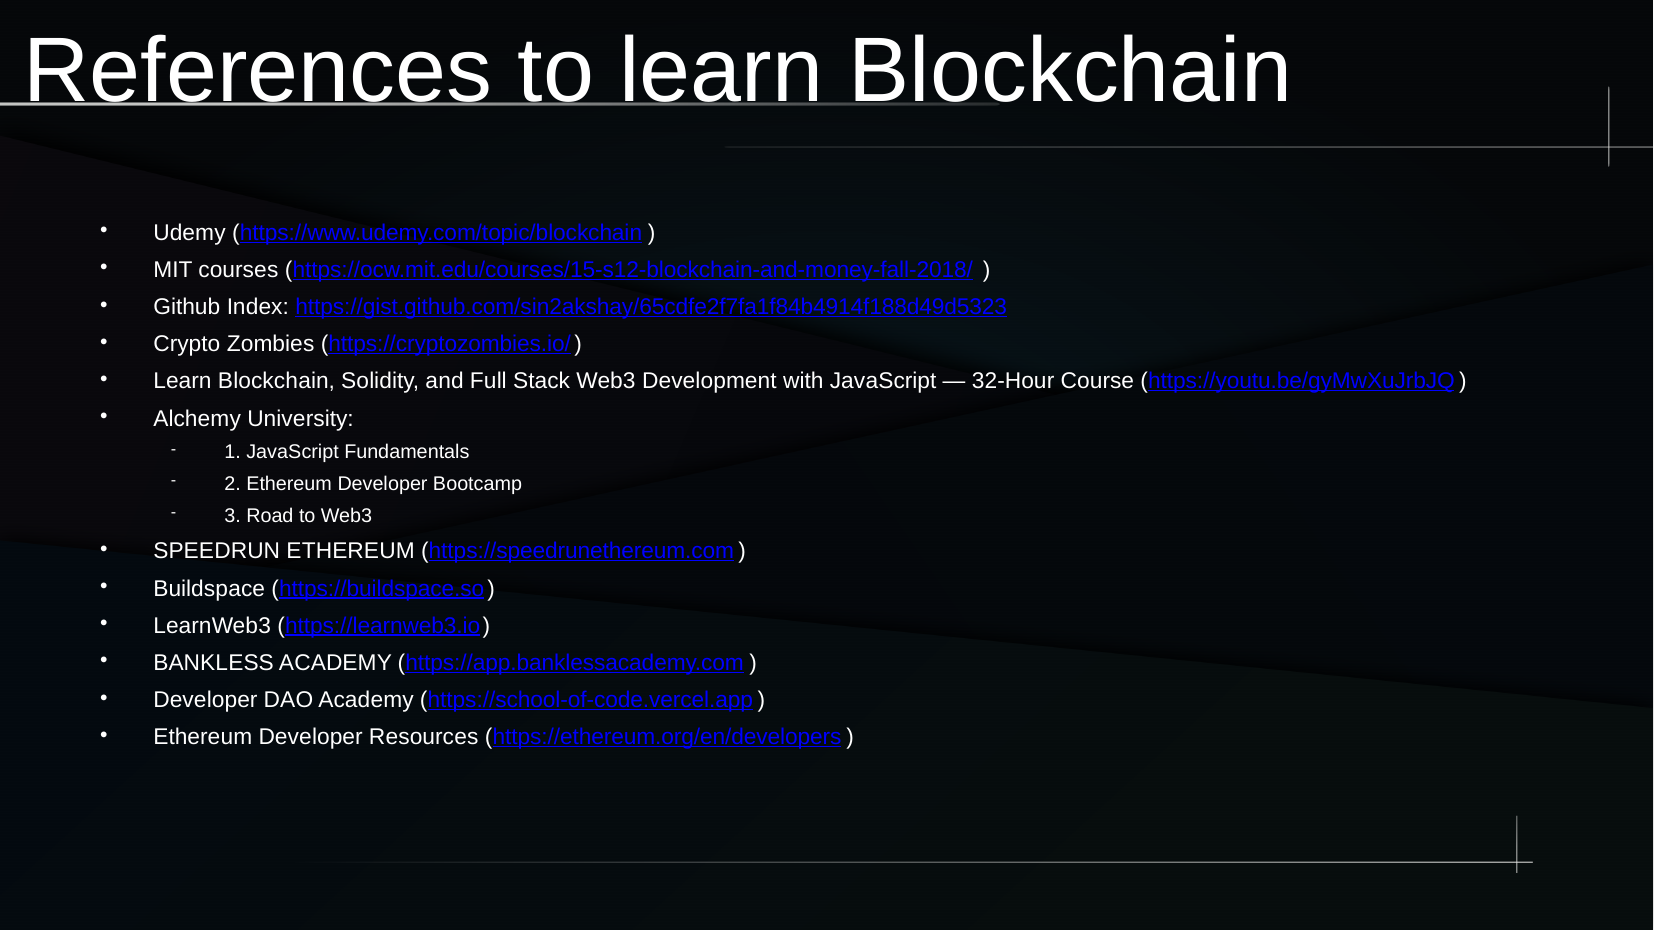

# References to learn Blockchain
Udemy (https://www.udemy.com/topic/blockchain)
MIT courses (https://ocw.mit.edu/courses/15-s12-blockchain-and-money-fall-2018/)
Github Index: https://gist.github.com/sin2akshay/65cdfe2f7fa1f84b4914f188d49d5323
Crypto Zombies (https://cryptozombies.io/)
Learn Blockchain, Solidity, and Full Stack Web3 Development with JavaScript — 32-Hour Course (https://youtu.be/gyMwXuJrbJQ)
Alchemy University:
1. JavaScript Fundamentals
2. Ethereum Developer Bootcamp
3. Road to Web3
SPEEDRUN ETHEREUM (https://speedrunethereum.com)
Buildspace (https://buildspace.so)
LearnWeb3 (https://learnweb3.io)
BANKLESS ACADEMY (https://app.banklessacademy.com)
Developer DAO Academy (https://school-of-code.vercel.app)
Ethereum Developer Resources (https://ethereum.org/en/developers)